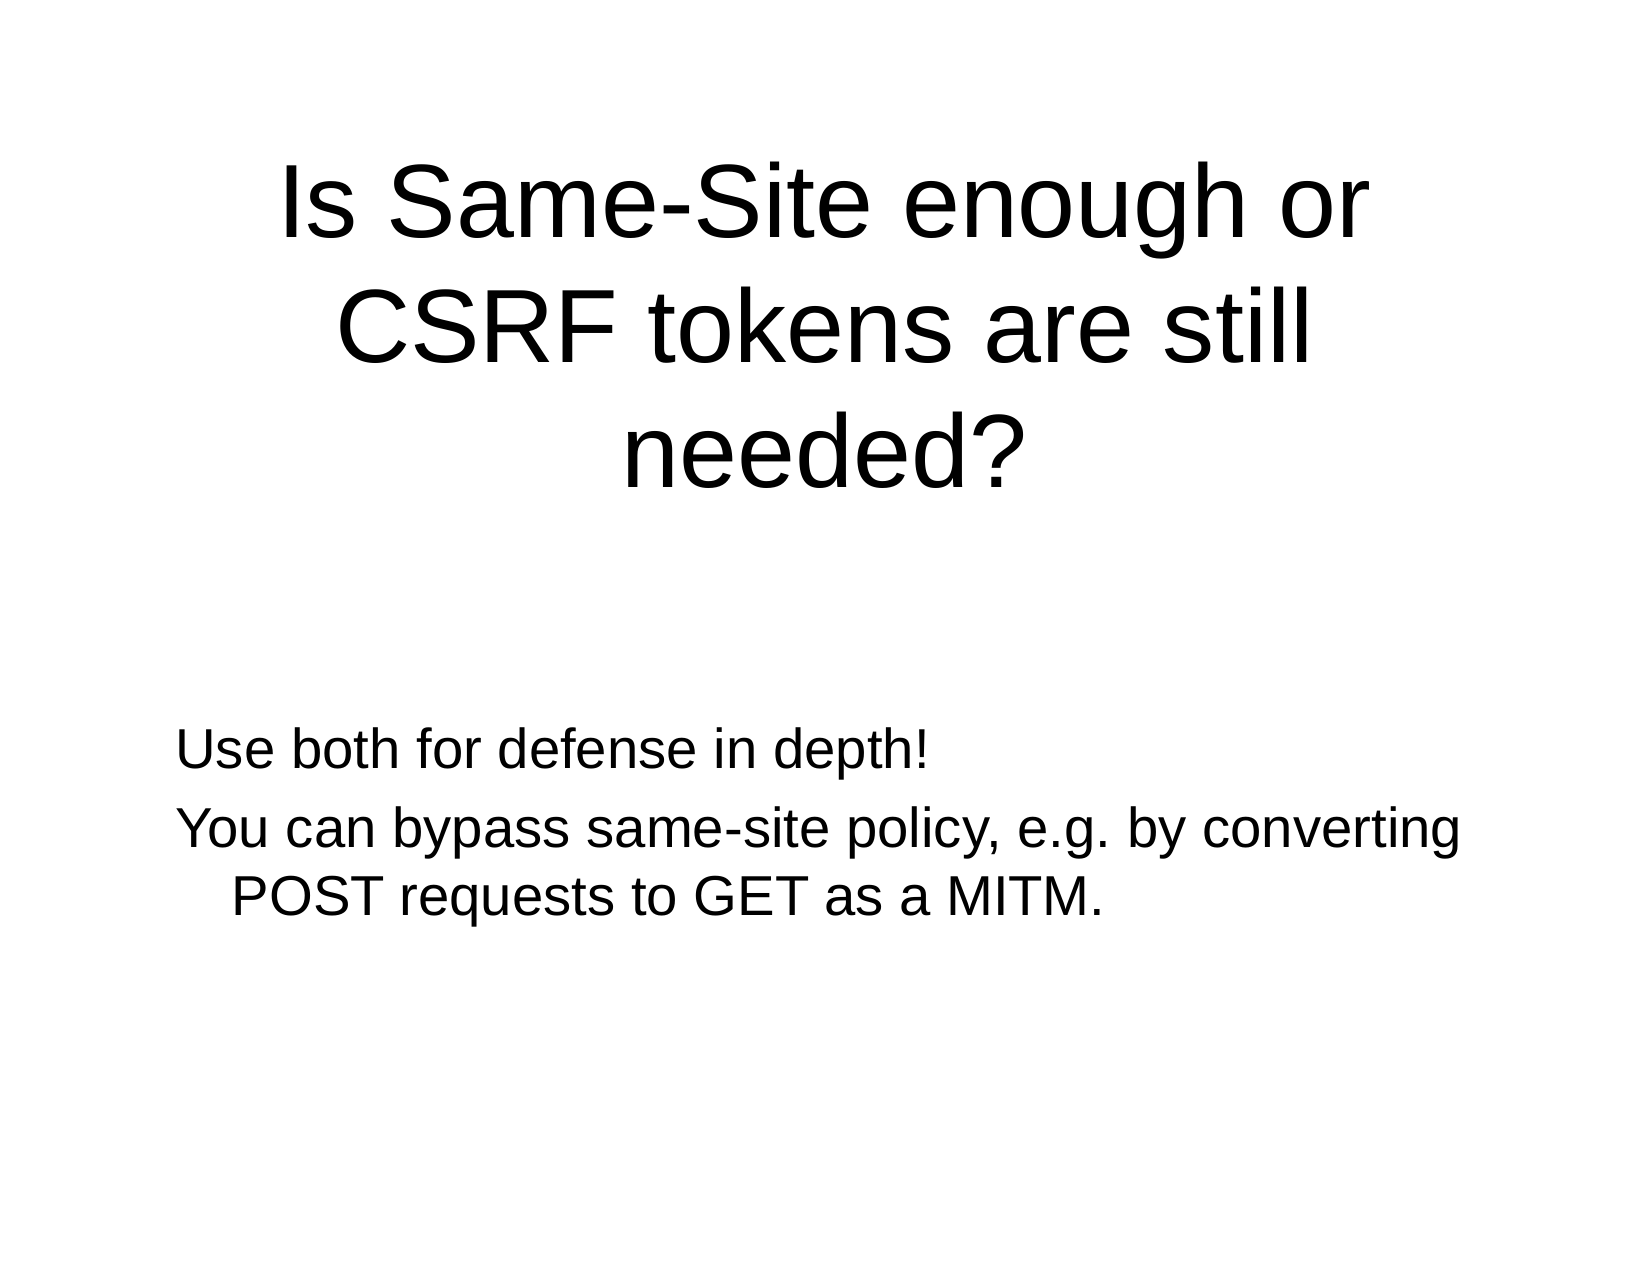

# Is Same-Site enough or CSRF tokens are still needed?
Use both for defense in depth!
You can bypass same-site policy, e.g. by converting POST requests to GET as a MITM.